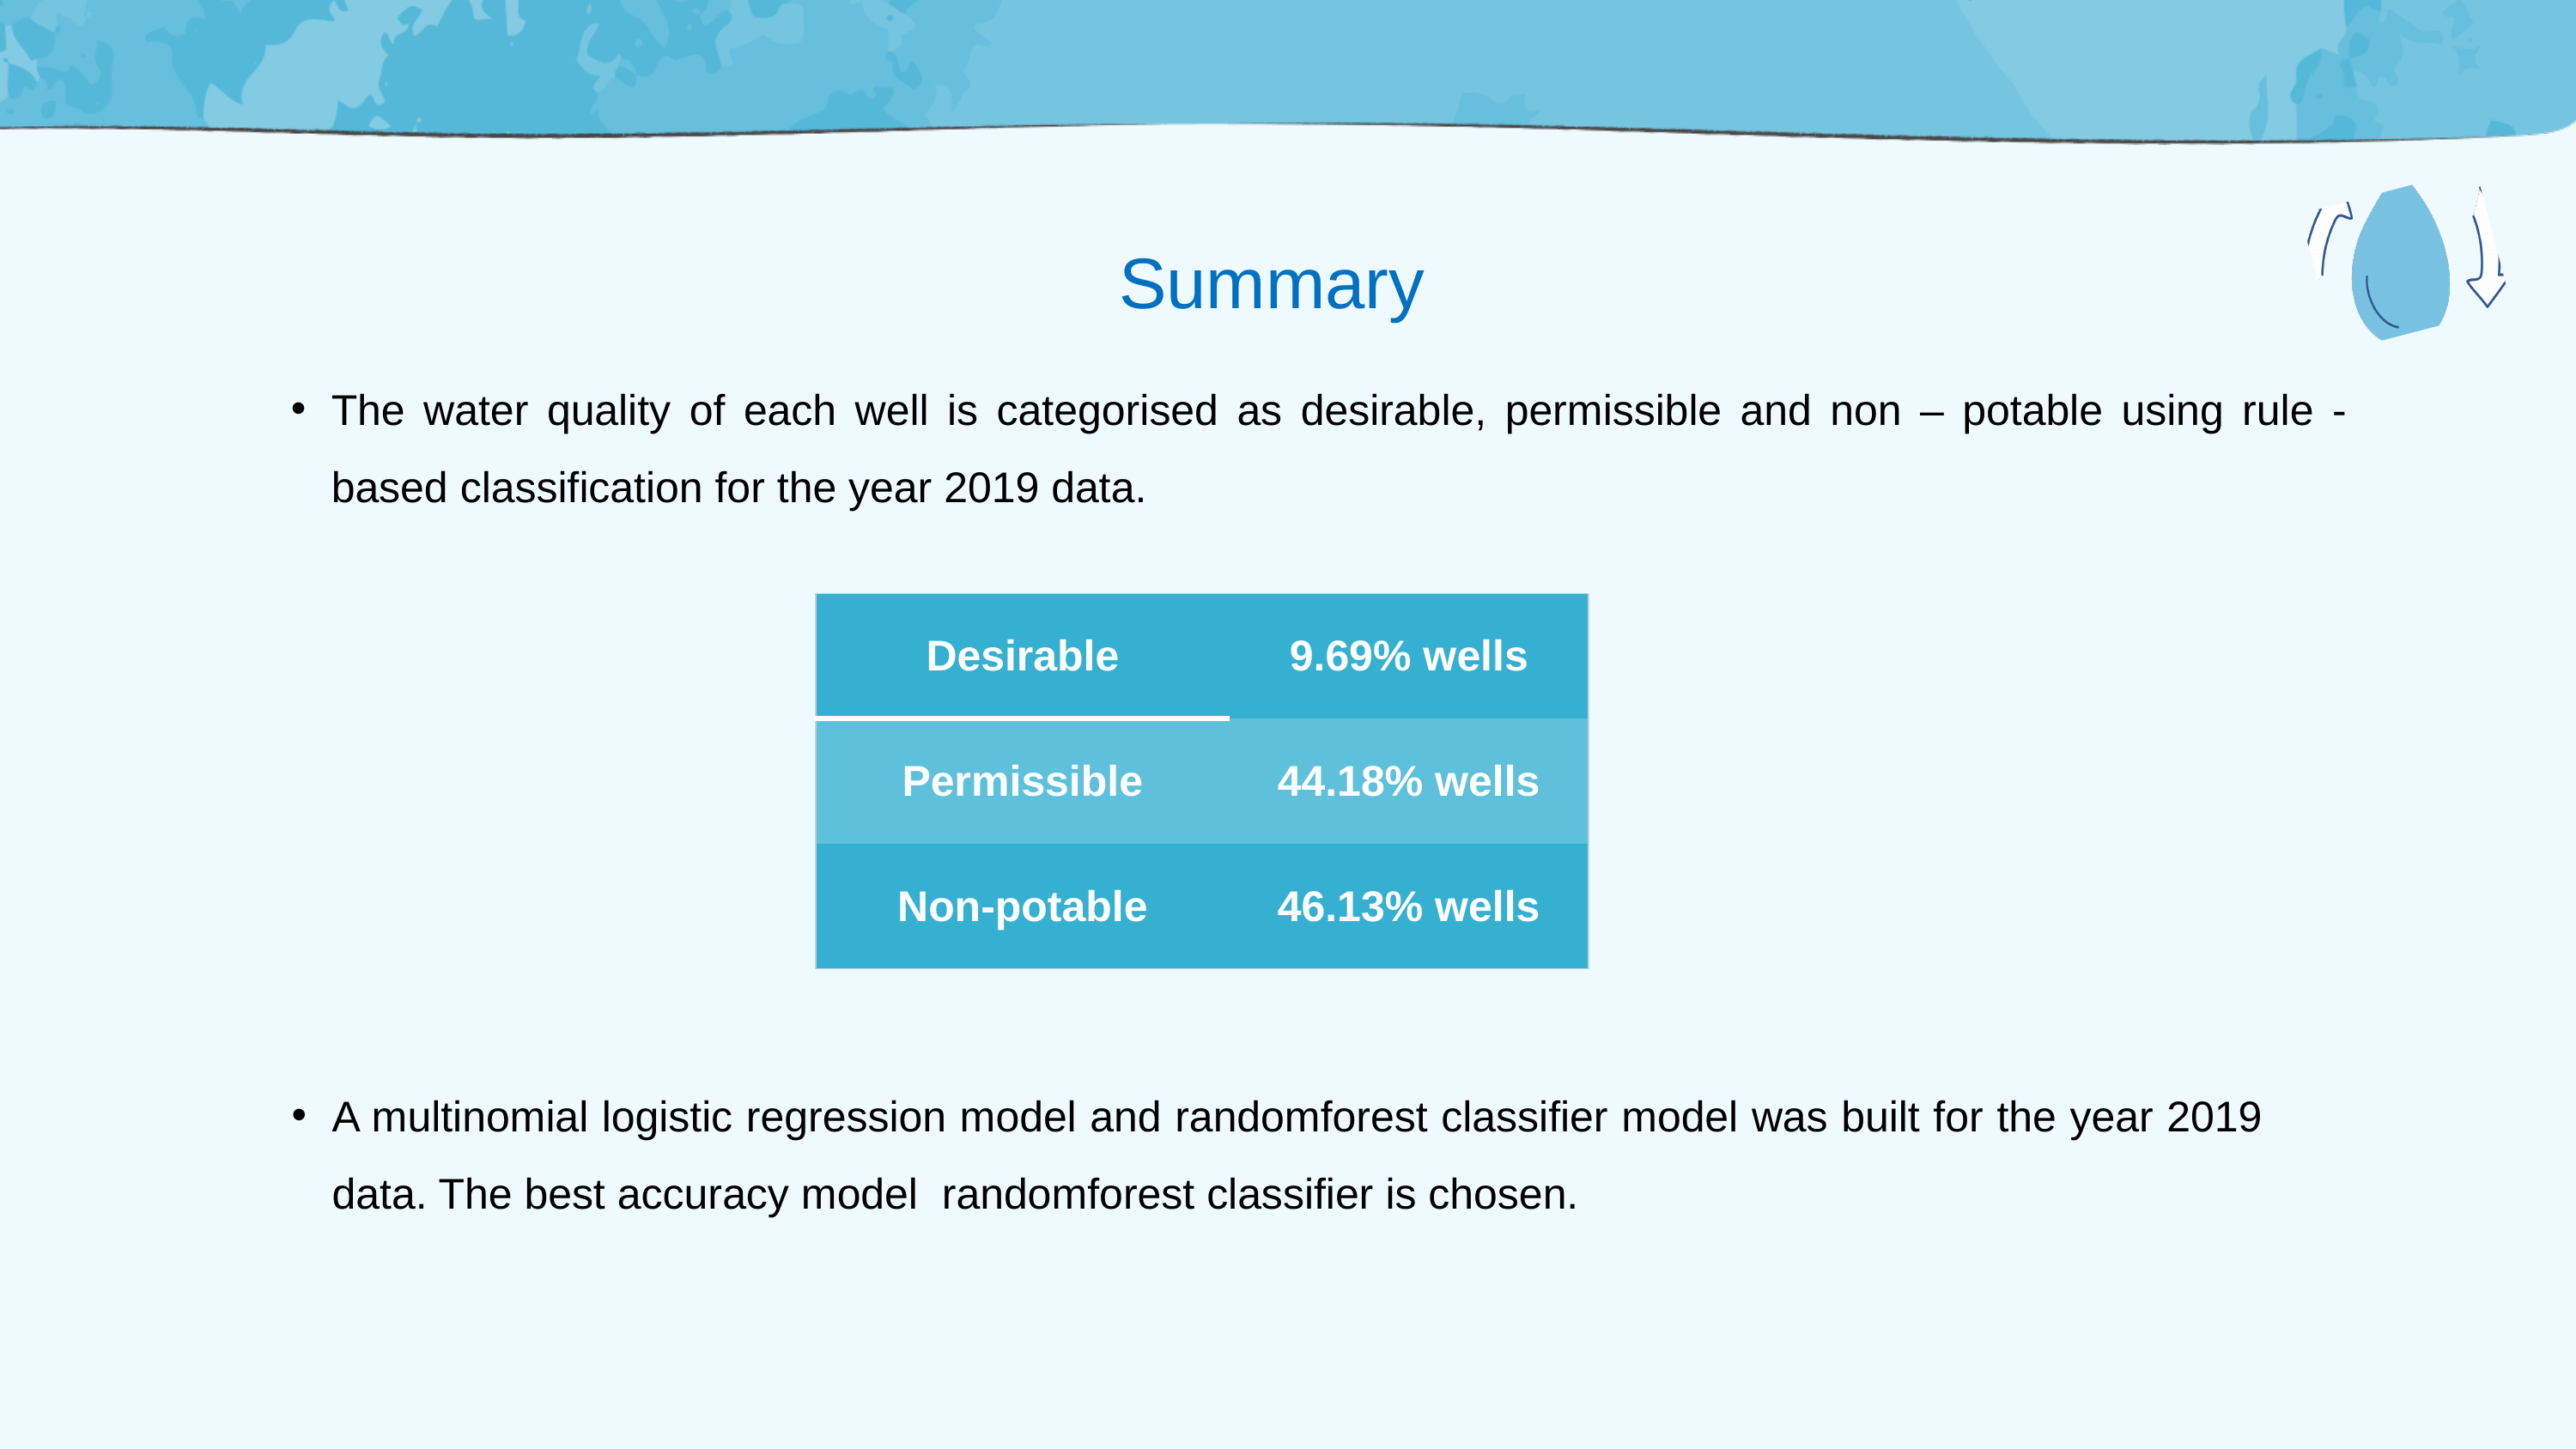

Summary
The water quality of each well is categorised as desirable, permissible and non – potable using rule - based classification for the year 2019 data.

| Desirable | 9.69% wells |
| --- | --- |
| Permissible | 44.18% wells |
| Non-potable | 46.13% wells |
A multinomial logistic regression model and randomforest classifier model was built for the year 2019 data. The best accuracy model  randomforest classifier is chosen.